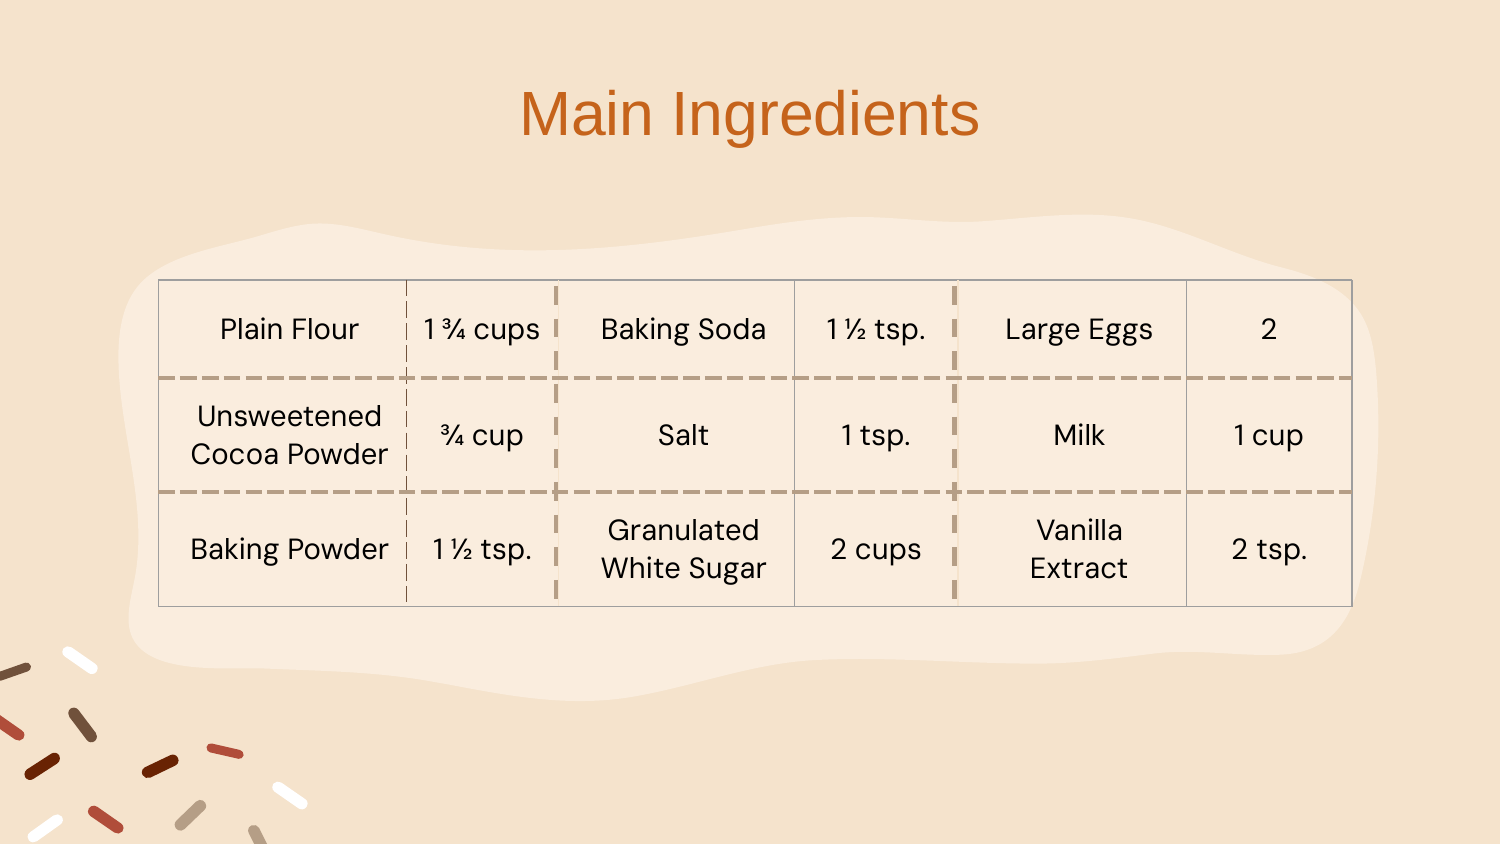

# Main Ingredients

| Plain Flour | 1 ¾ cups | Baking Soda | 1 ½ tsp. | Large Eggs | 2 |
| --- | --- | --- | --- | --- | --- |
| Unsweetened Cocoa Powder | ¾ cup | Salt | 1 tsp. | Milk | 1 cup |
| Baking Powder | 1 ½ tsp. | Granulated White Sugar | 2 cups | Vanilla Extract | 2 tsp. |